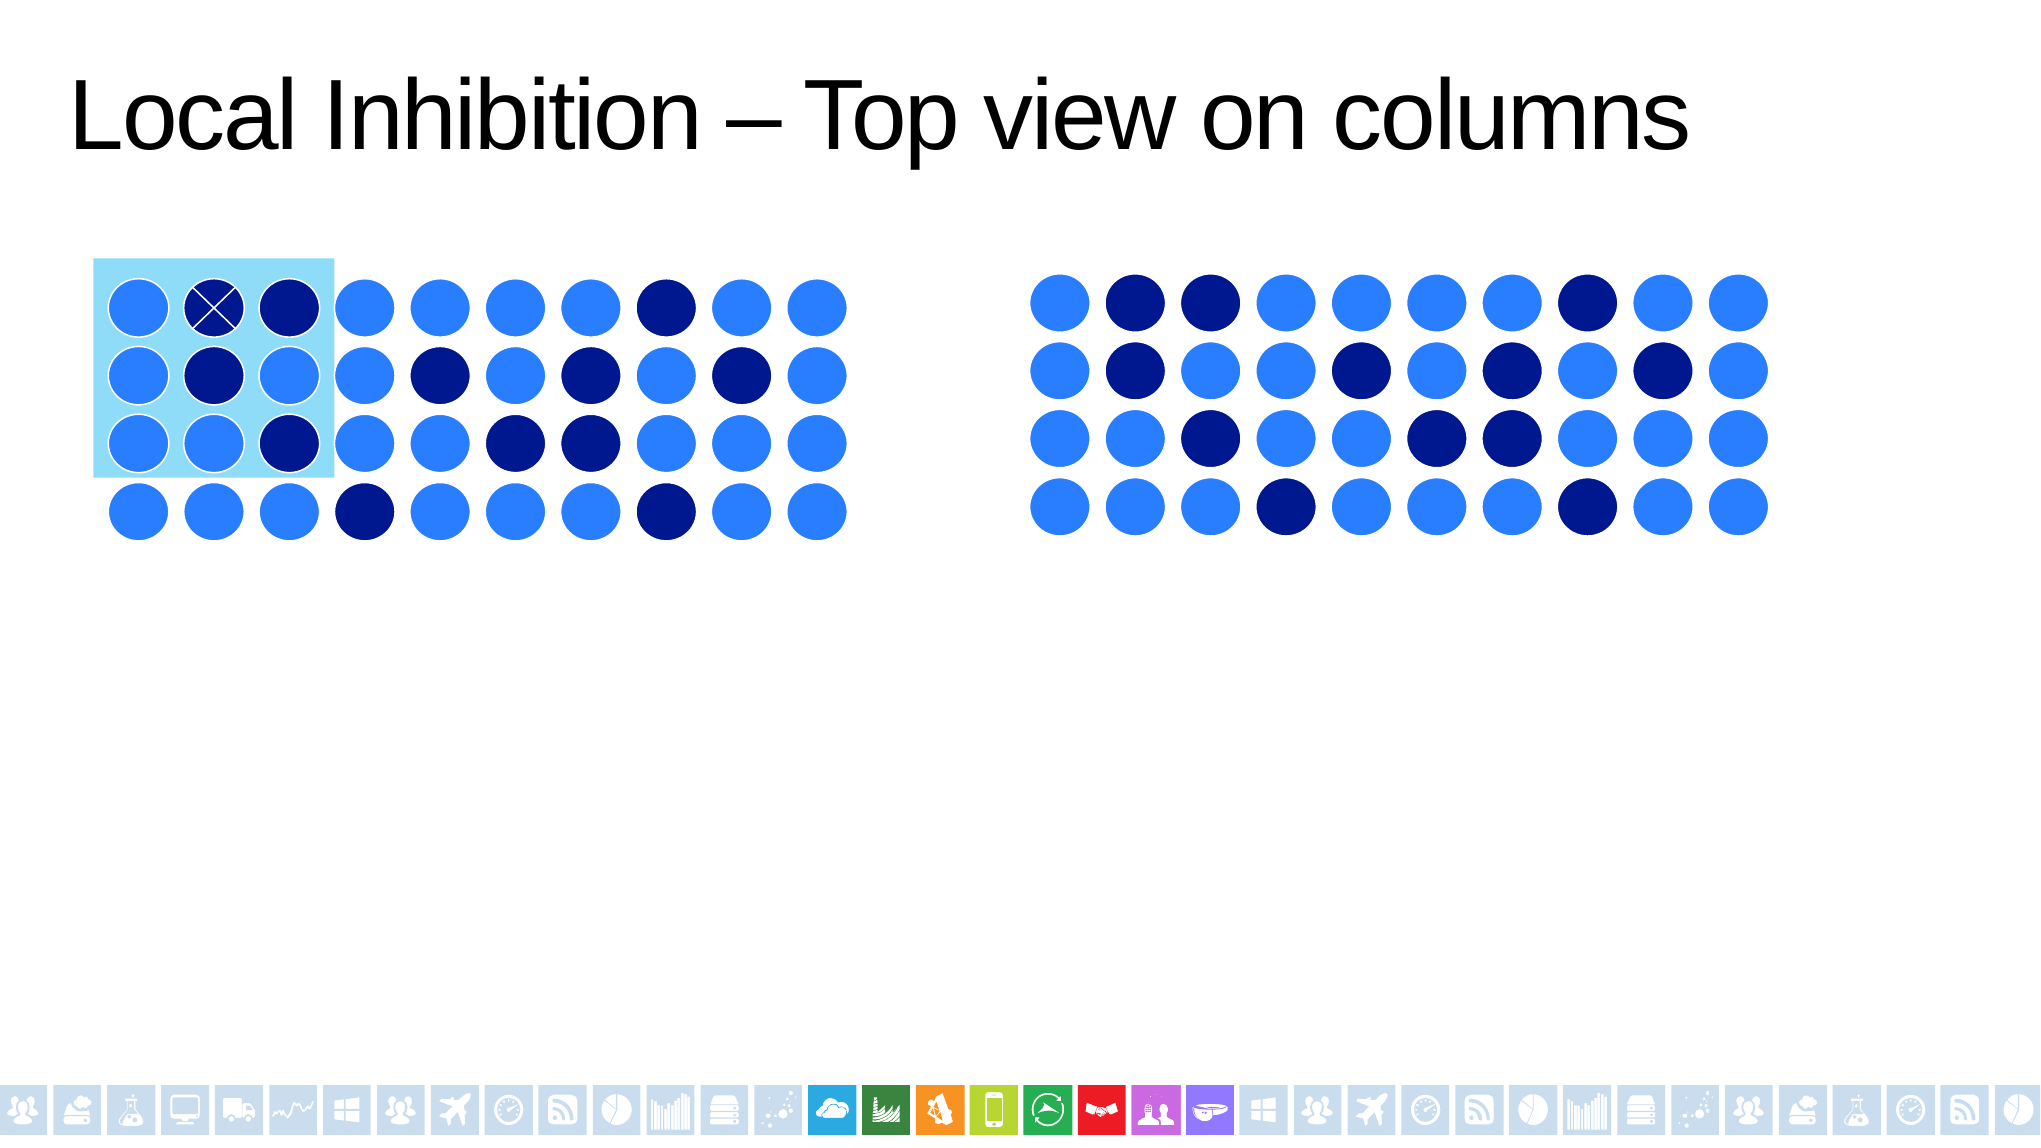

# Local Inhibition – Top view on columns